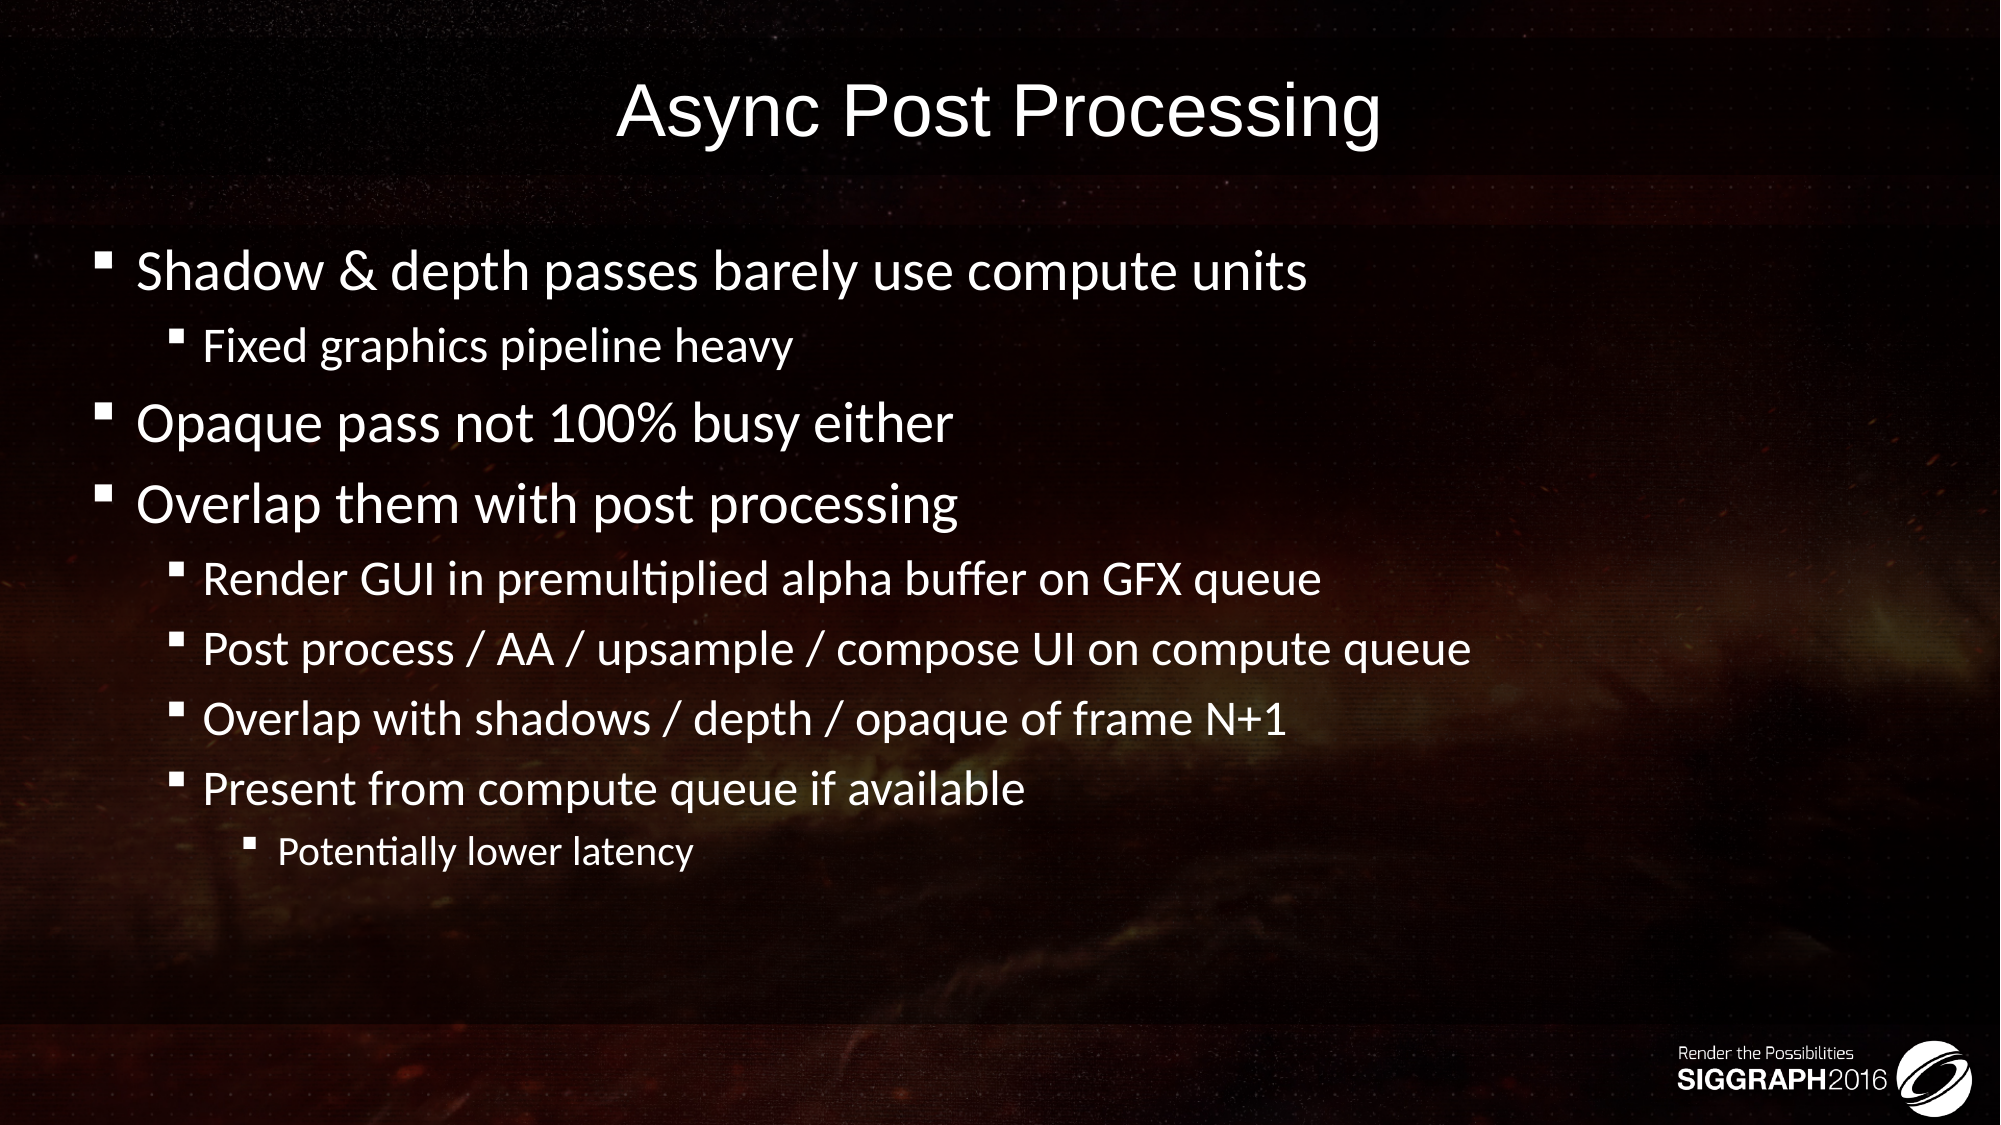

# Async Post Processing
Shadow & depth passes barely use compute units
Fixed graphics pipeline heavy
Opaque pass not 100% busy either
Overlap them with post processing
Render GUI in premultiplied alpha buffer on GFX queue
Post process / AA / upsample / compose UI on compute queue
Overlap with shadows / depth / opaque of frame N+1
Present from compute queue if available
Potentially lower latency